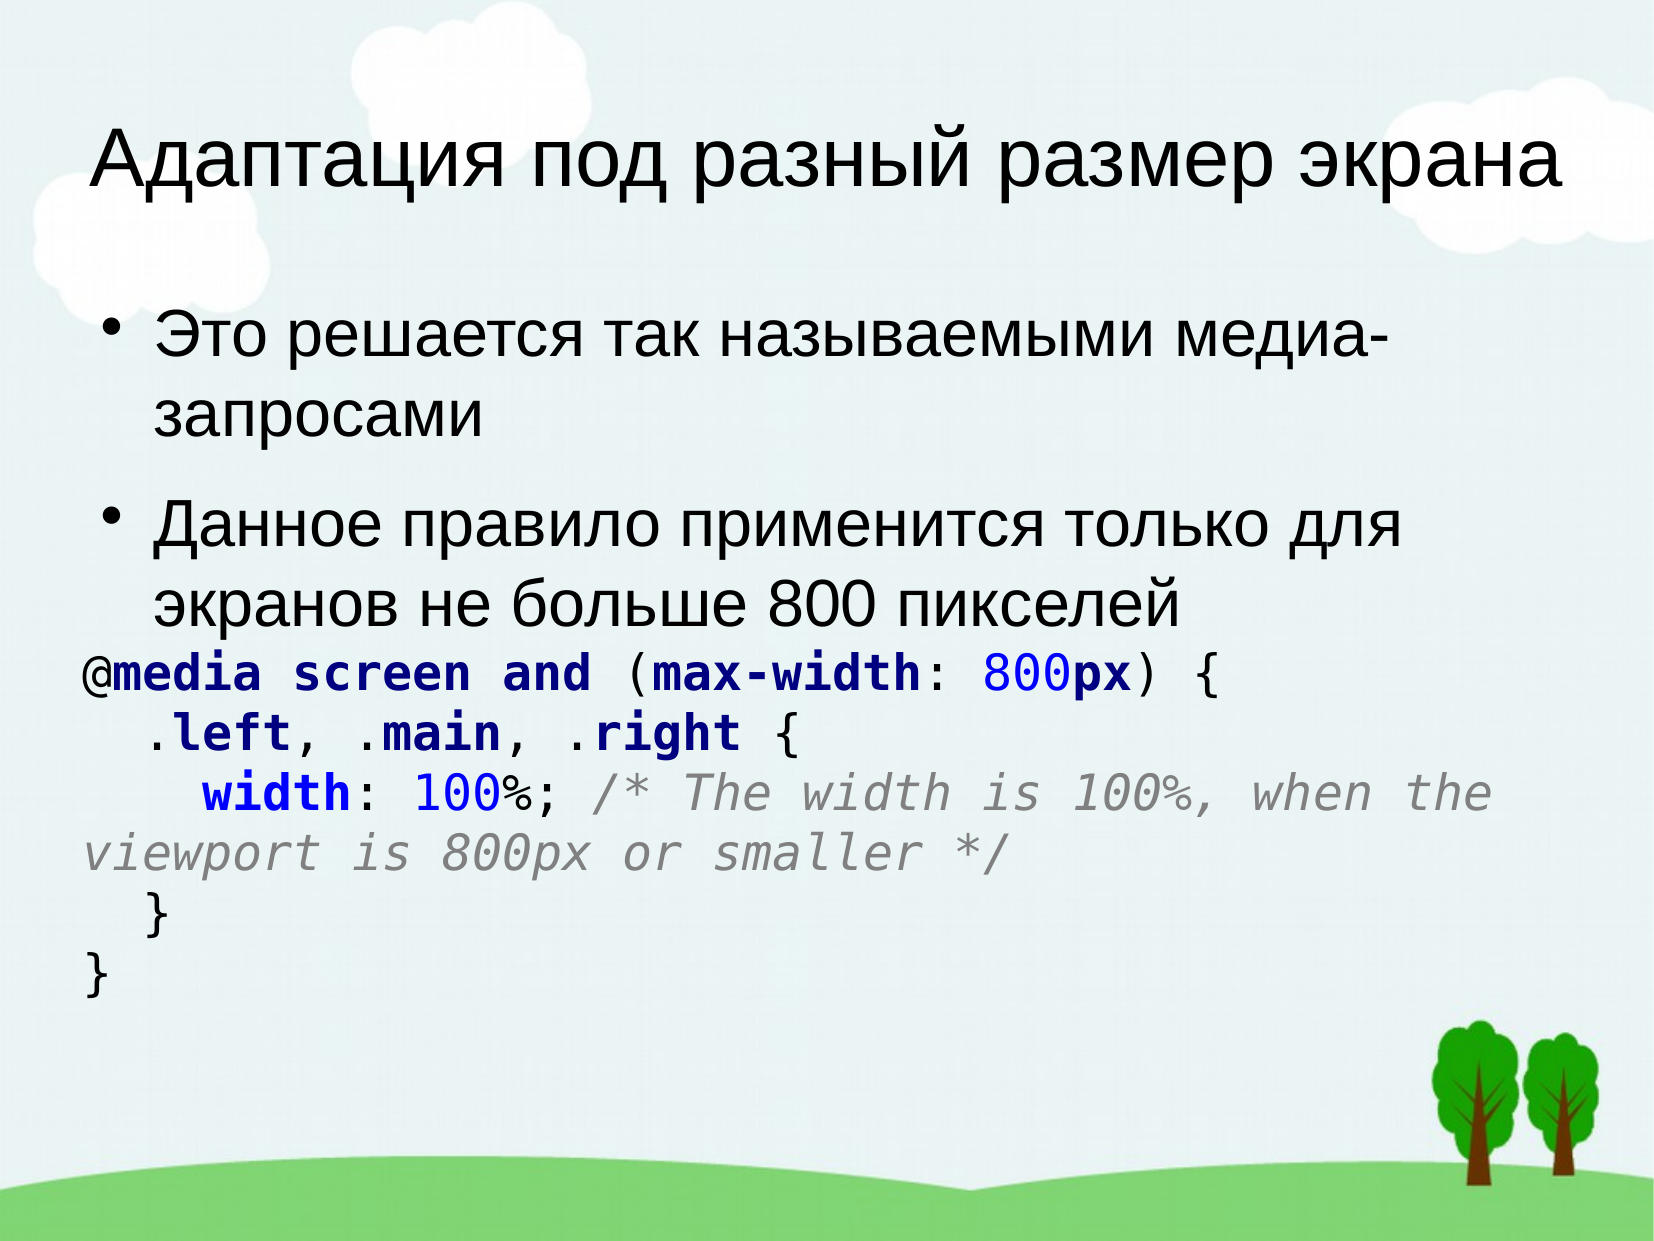

Адаптация под разный размер экрана
Это решается так называемыми медиа-запросами
Данное правило применится только для экранов не больше 800 пикселей
@media screen and (max-width: 800px) {
  .left, .main, .right {
    width: 100%; /* The width is 100%, when the viewport is 800px or smaller */
  }
}